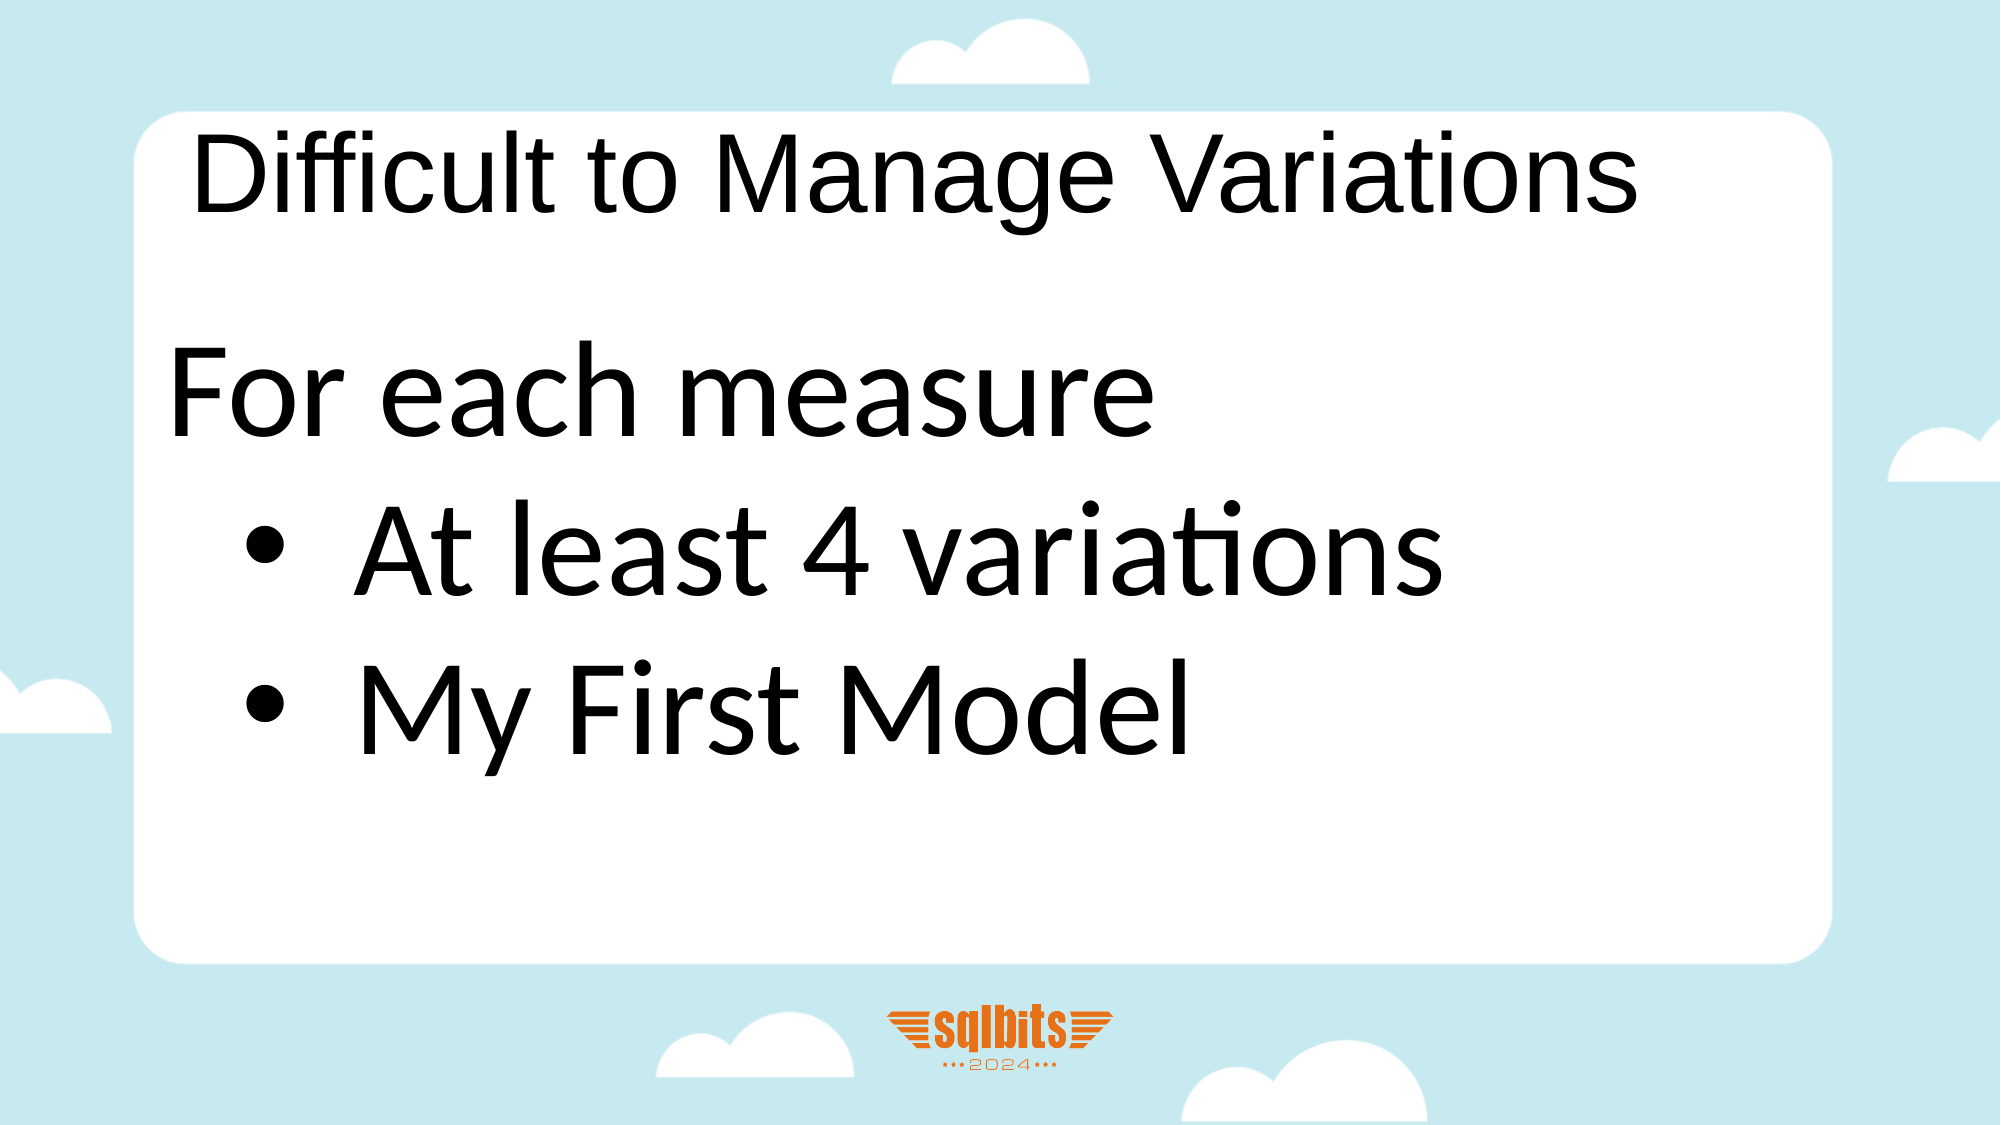

# Difficult to Manage Variations
For each measure
At least 4 variations
My First Model